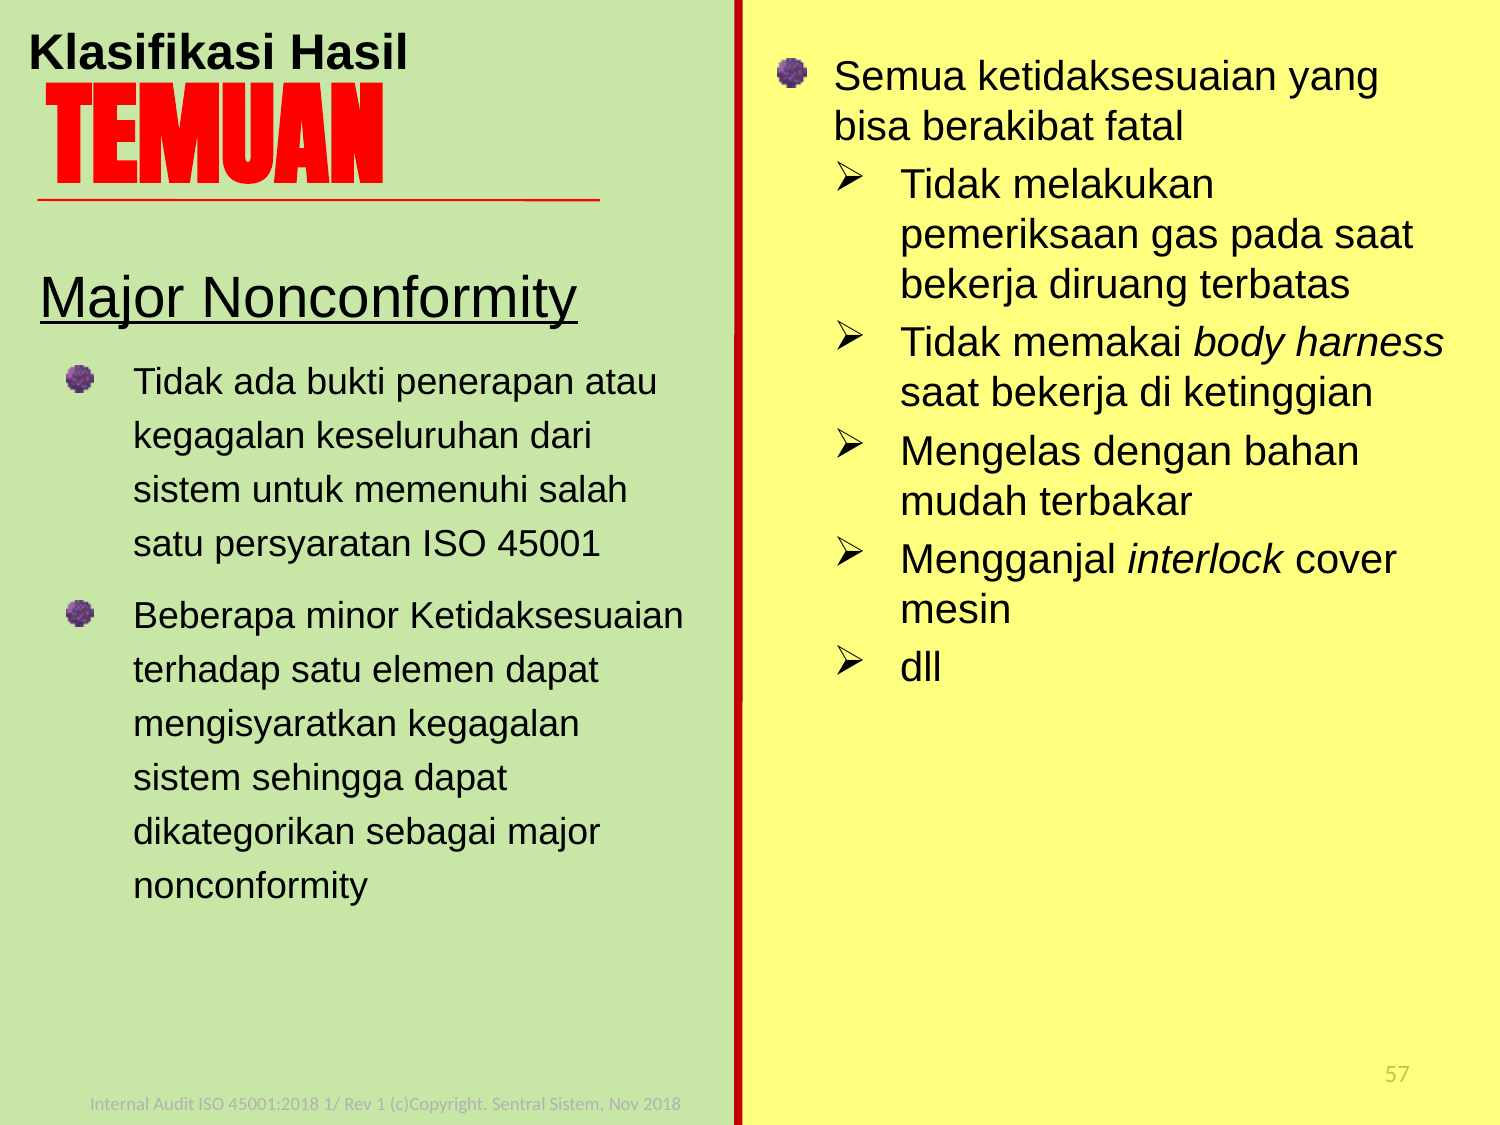

Klasifikasi Hasil
Semua ketidaksesuaian yang bisa berakibat fatal
Tidak melakukan pemeriksaan gas pada saat bekerja diruang terbatas
Tidak memakai body harness saat bekerja di ketinggian
Mengelas dengan bahan mudah terbakar
Mengganjal interlock cover mesin
dll
TEMUAN
Major Nonconformity
Tidak ada bukti penerapan atau kegagalan keseluruhan dari sistem untuk memenuhi salah satu persyaratan ISO 45001
Beberapa minor Ketidaksesuaian terhadap satu elemen dapat mengisyaratkan kegagalan sistem sehingga dapat dikategorikan sebagai major nonconformity
57
Internal Audit ISO 45001:2018 1/ Rev 1 (c)Copyright. Sentral Sistem, Nov 2018